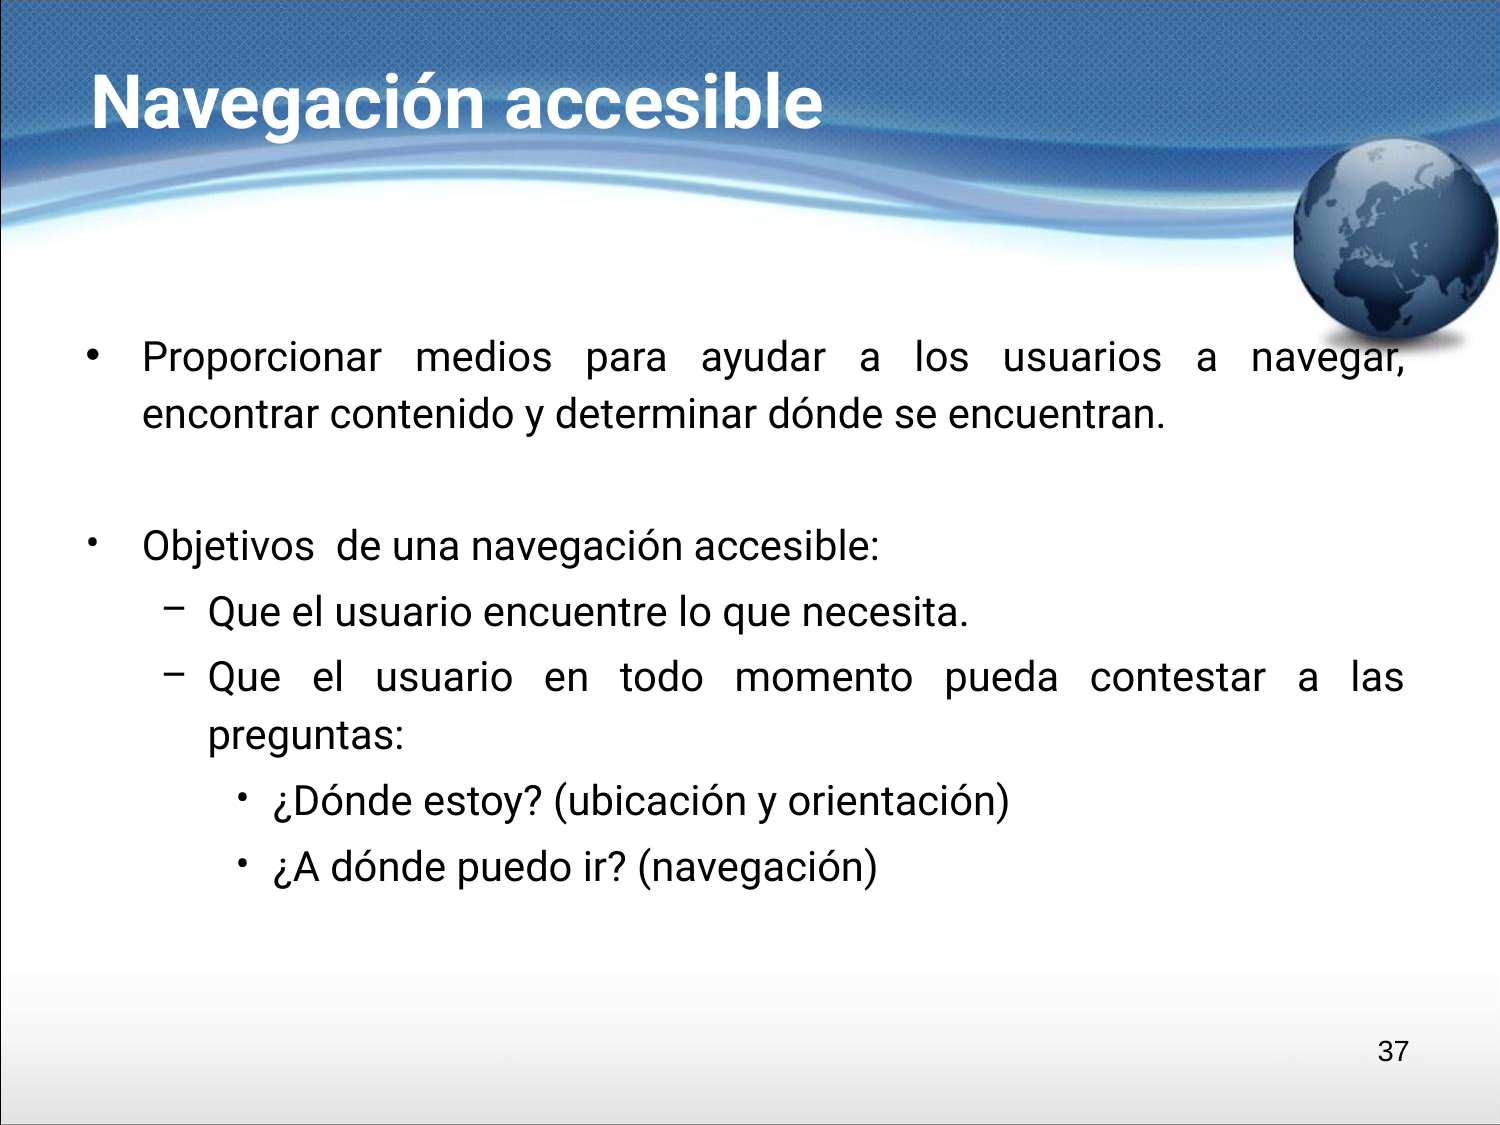

# Navegación accesible
Proporcionar medios para ayudar a los usuarios a navegar, encontrar contenido y determinar dónde se encuentran.

Objetivos  de una navegación accesible:
Que el usuario encuentre lo que necesita.
Que el usuario en todo momento pueda contestar a las preguntas:
¿Dónde estoy? (ubicación y orientación)
¿A dónde puedo ir? (navegación)

37